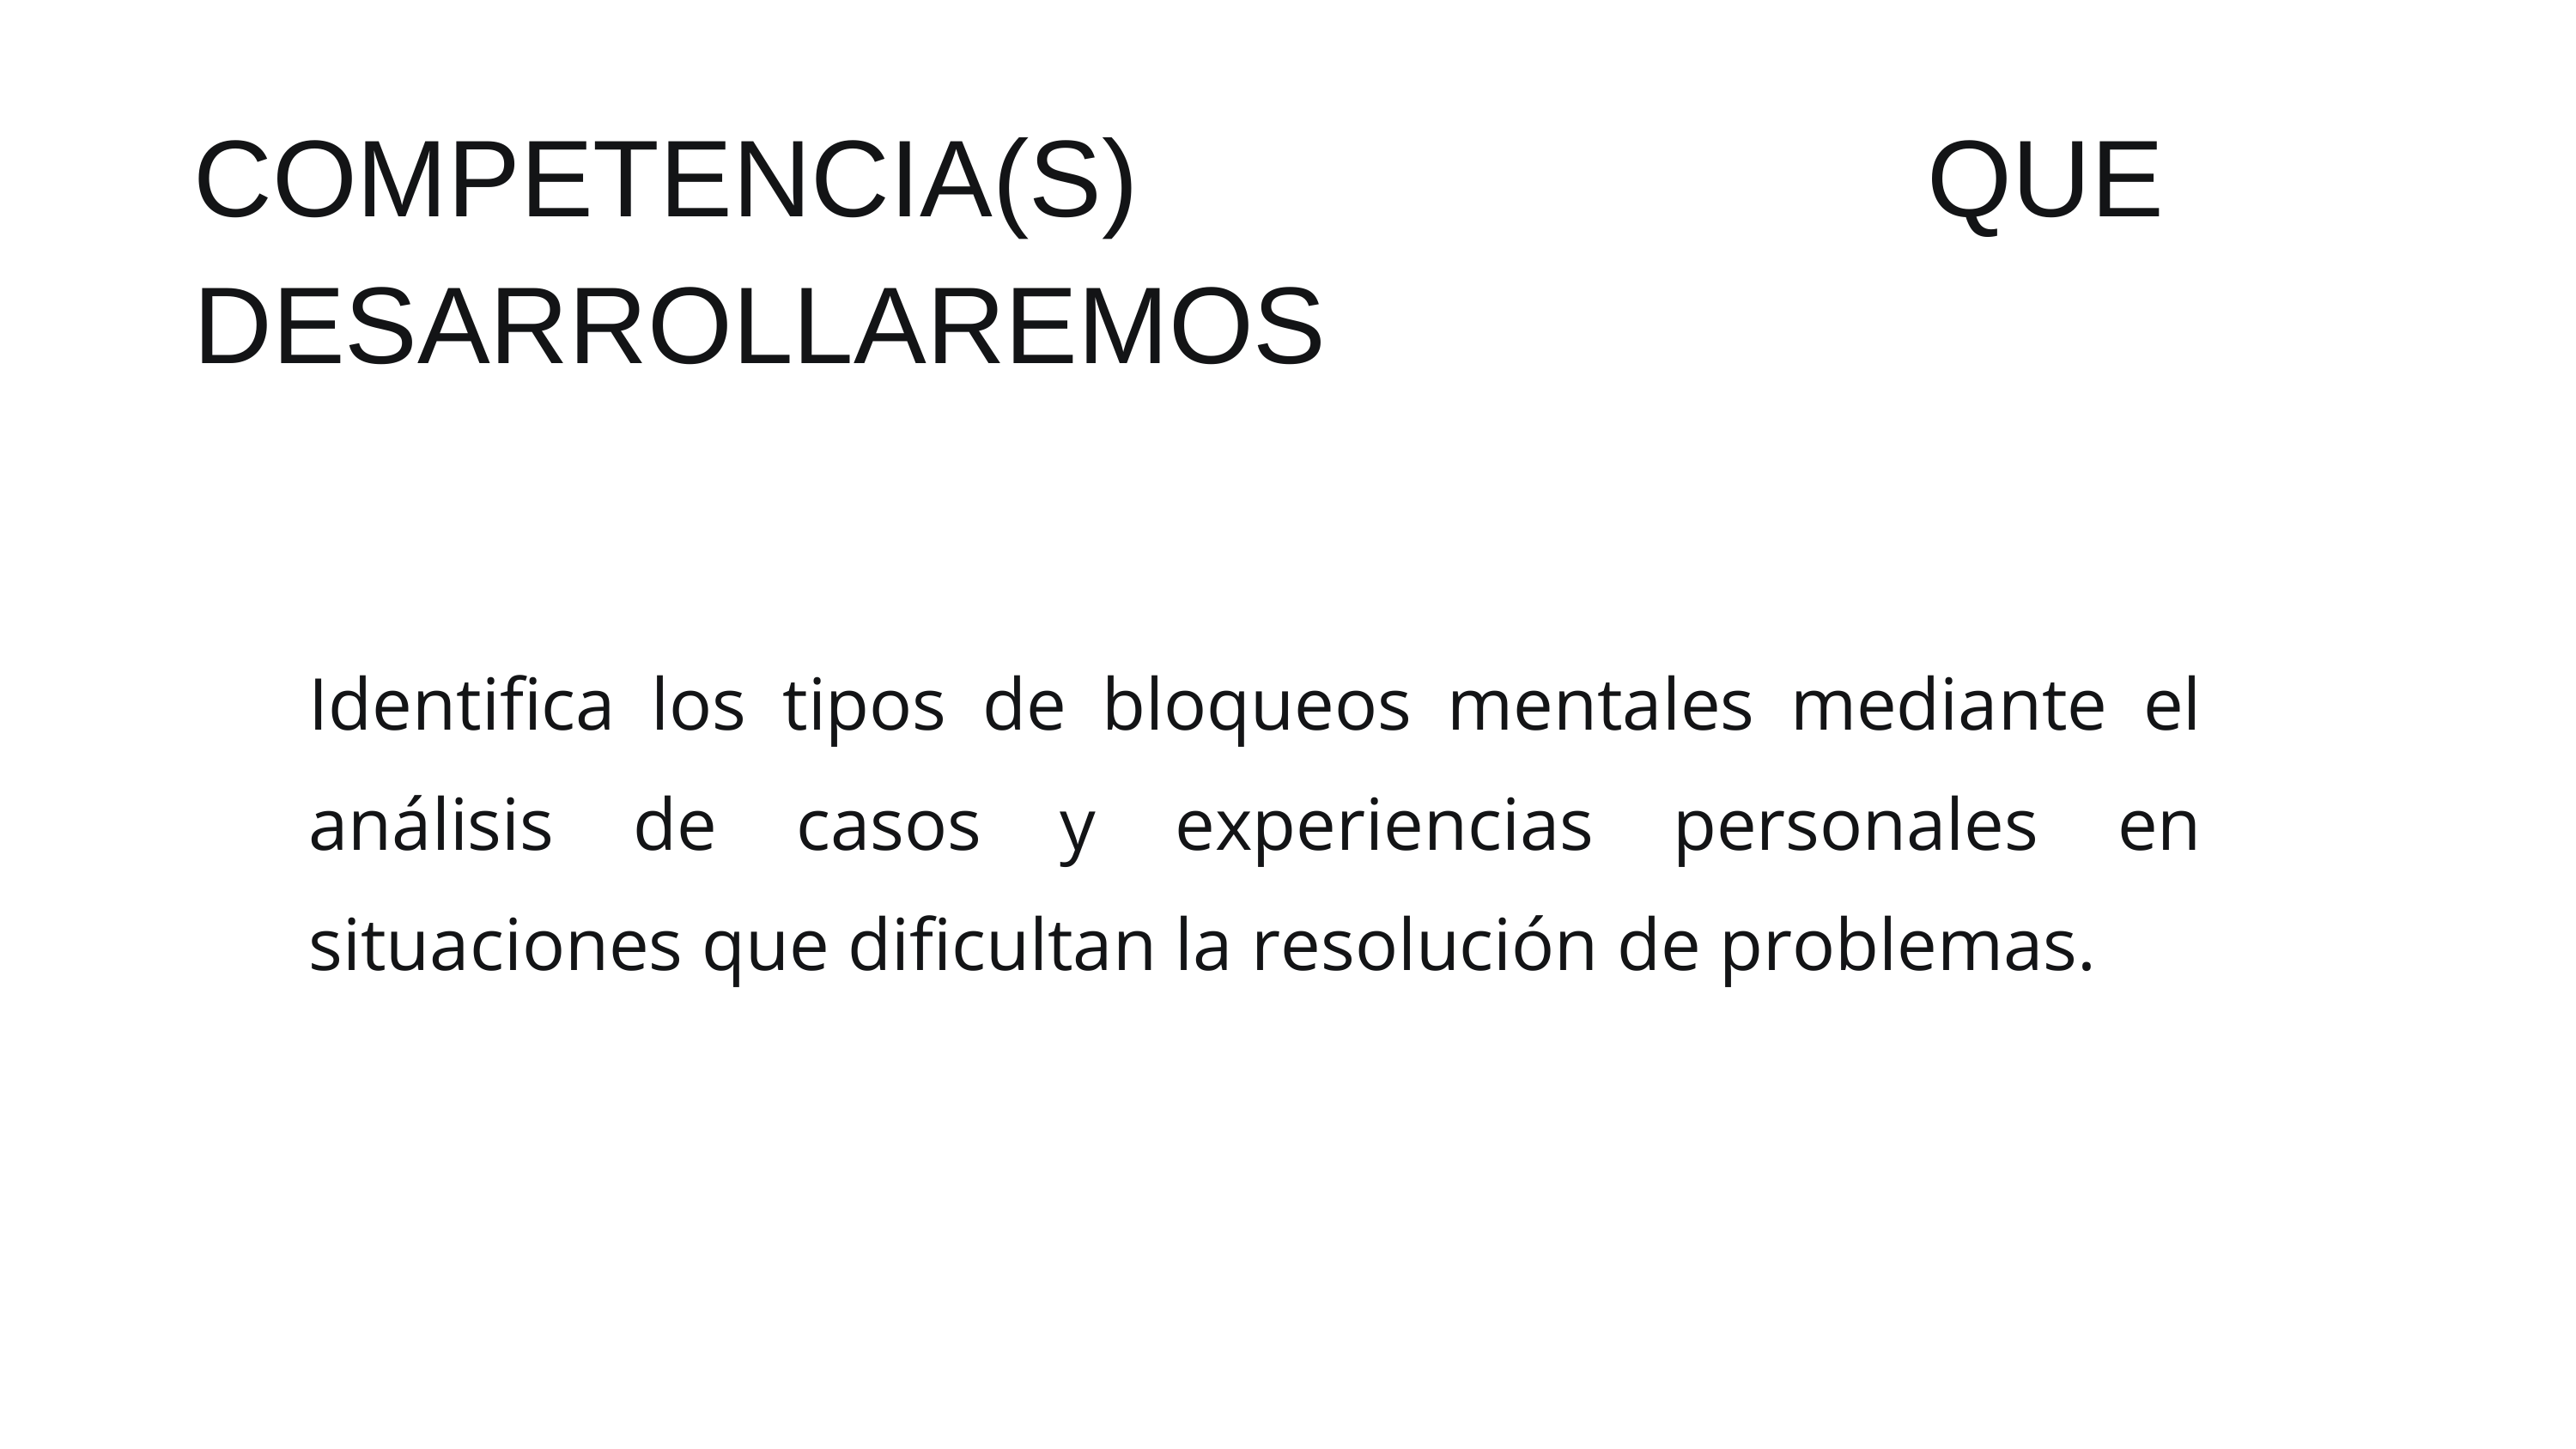

COMPETENCIA(S) QUE DESARROLLAREMOS
Identifica los tipos de bloqueos mentales mediante el análisis de casos y experiencias personales en situaciones que dificultan la resolución de problemas.